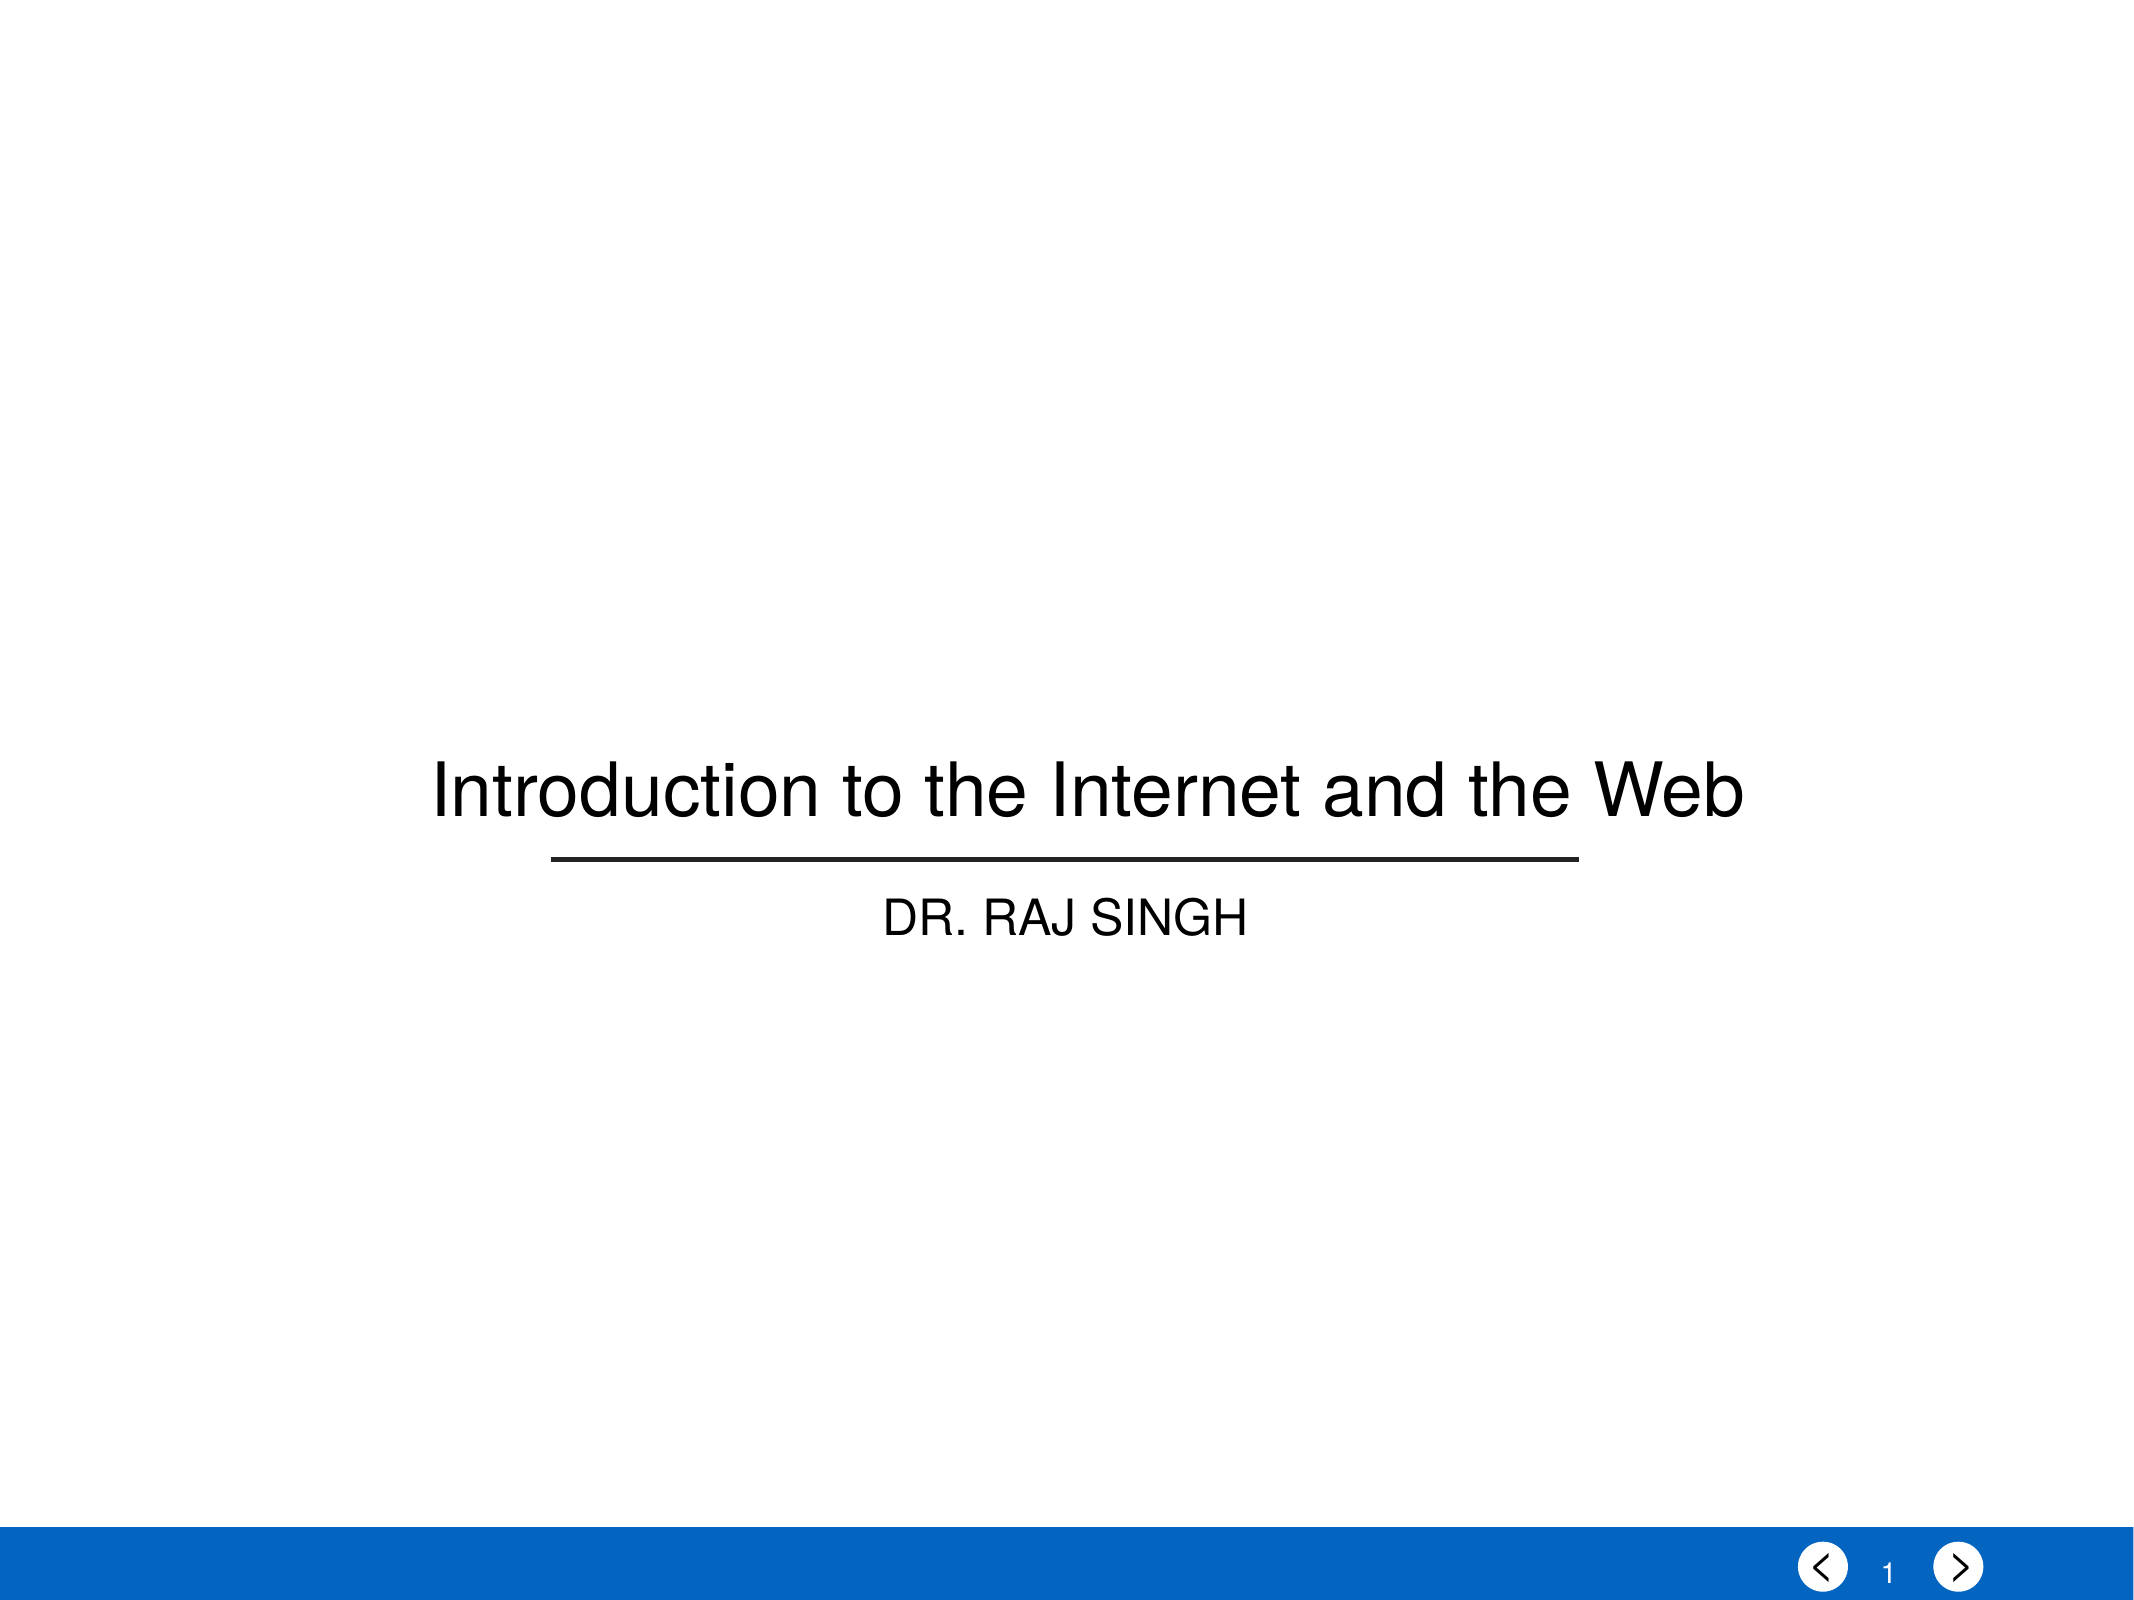

# Introduction to the Internet and the Web
Dr. Raj Singh

1